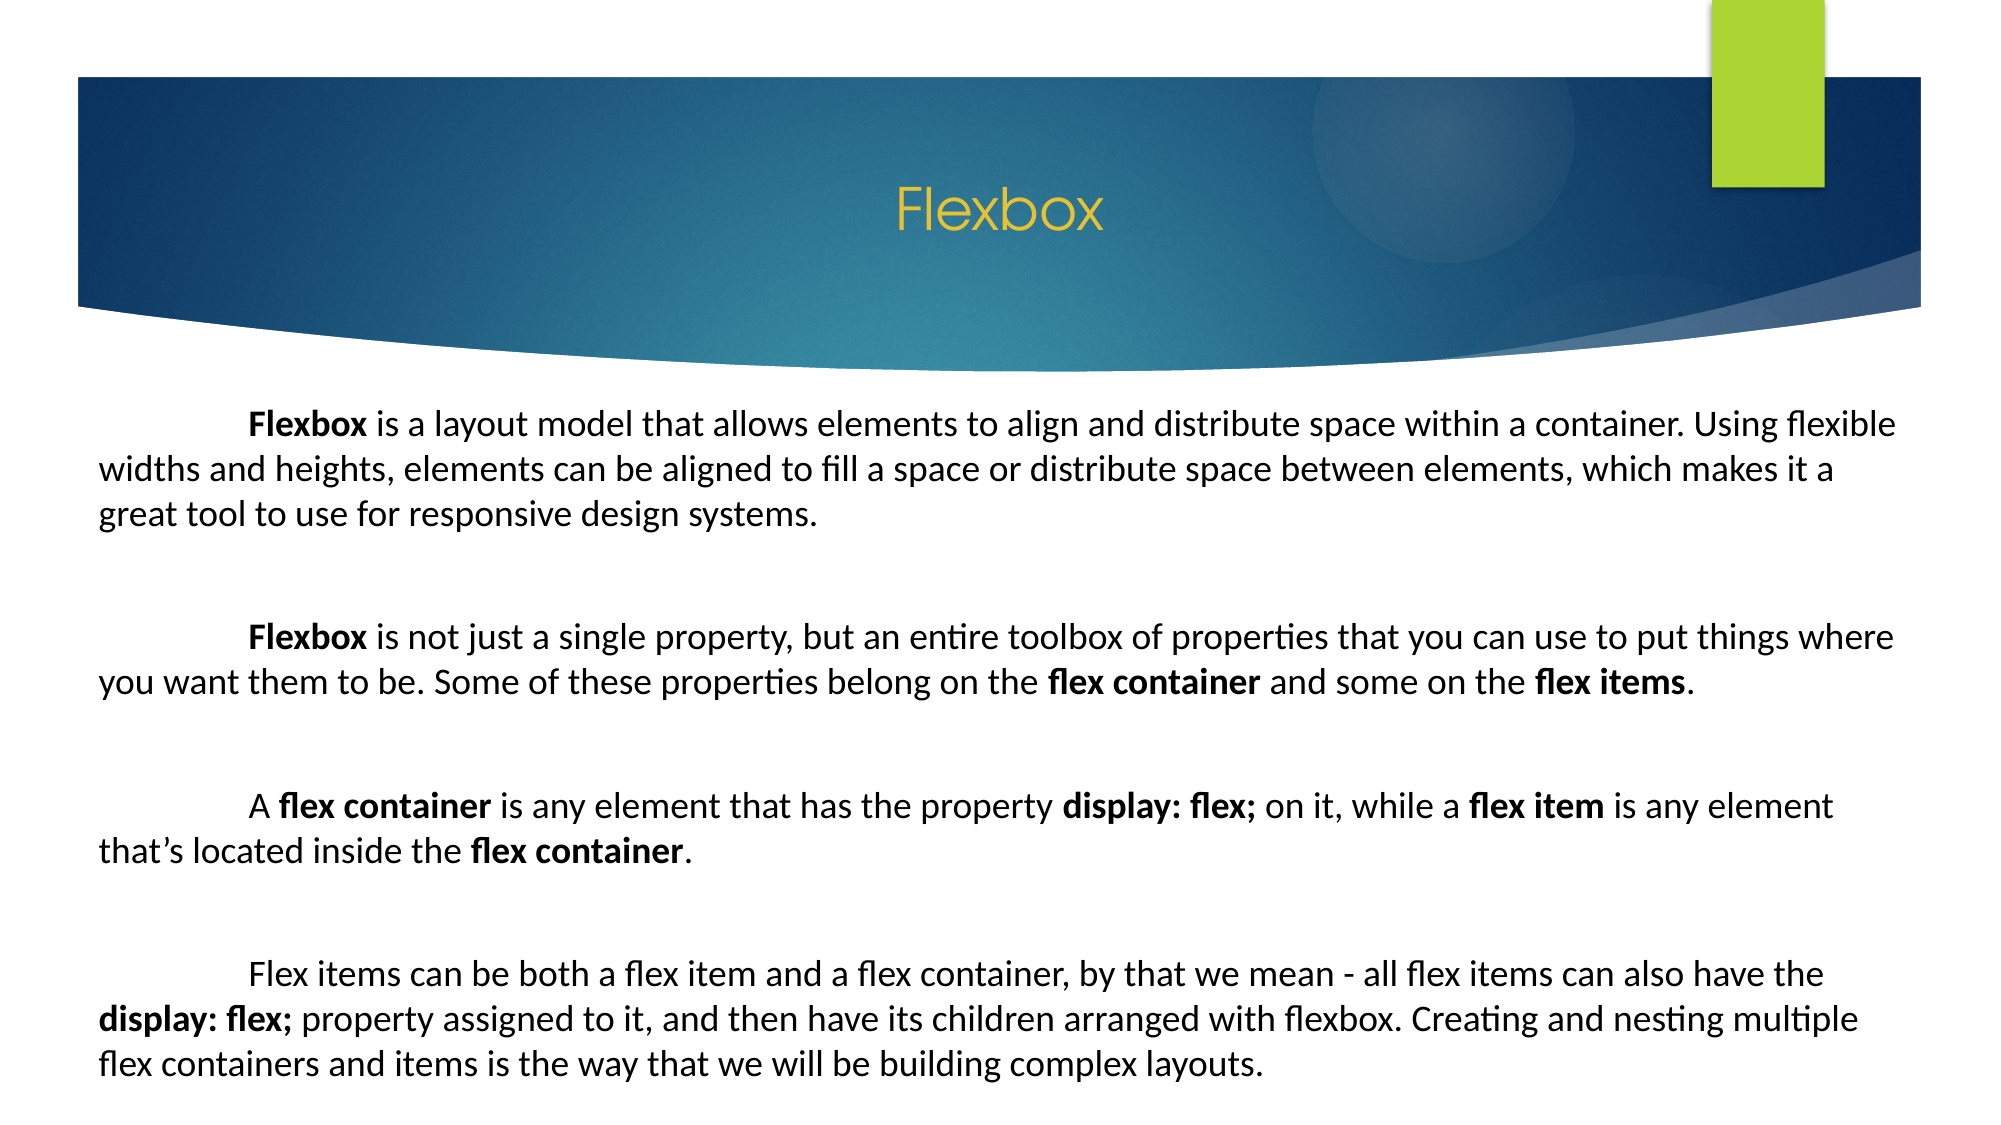

# Flexbox
	Flexbox is a layout model that allows elements to align and distribute space within a container. Using flexible widths and heights, elements can be aligned to fill a space or distribute space between elements, which makes it a great tool to use for responsive design systems.

	Flexbox is not just a single property, but an entire toolbox of properties that you can use to put things where you want them to be. Some of these properties belong on the flex container and some on the flex items.

	A flex container is any element that has the property display: flex; on it, while a flex item is any element that’s located inside the flex container.

	Flex items can be both a flex item and a flex container, by that we mean - all flex items can also have the display: flex; property assigned to it, and then have its children arranged with flexbox. Creating and nesting multiple flex containers and items is the way that we will be building complex layouts.